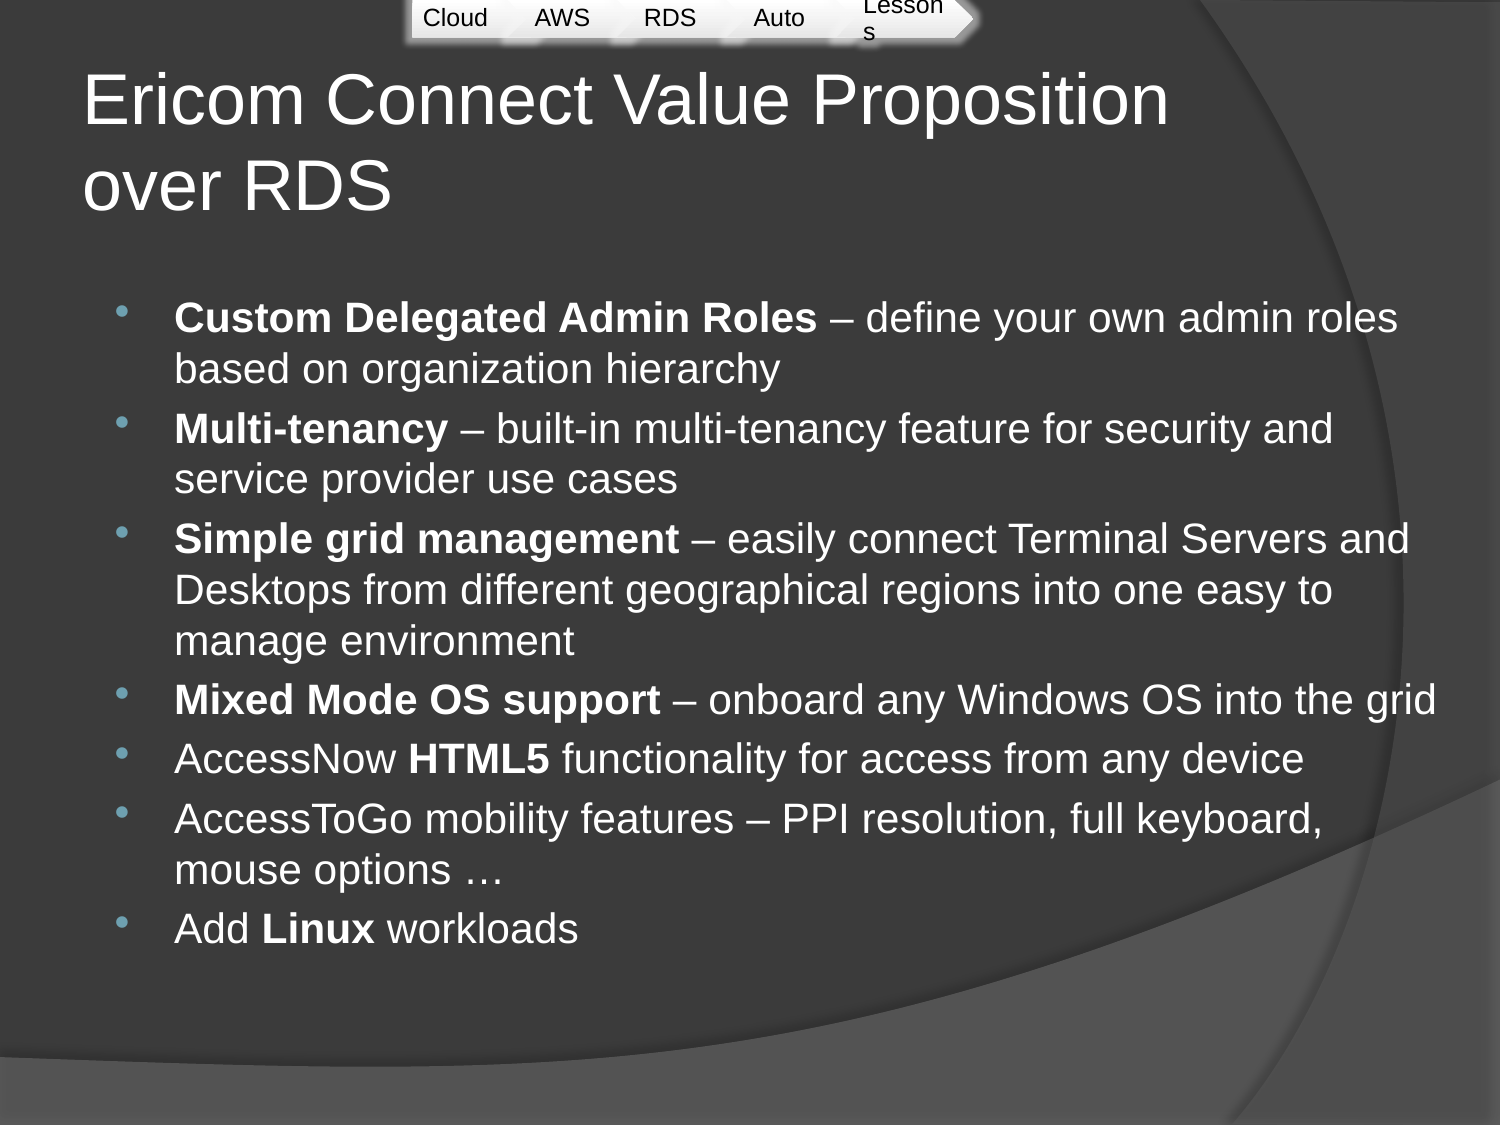

# Ericom Connect Value Proposition over RDS

Custom Delegated Admin Roles – define your own admin roles based on organization hierarchy
Multi-tenancy – built-in multi-tenancy feature for security and service provider use cases
Simple grid management – easily connect Terminal Servers and Desktops from different geographical regions into one easy to manage environment
Mixed Mode OS support – onboard any Windows OS into the grid
AccessNow HTML5 functionality for access from any device
AccessToGo mobility features – PPI resolution, full keyboard, mouse options …
Add Linux workloads